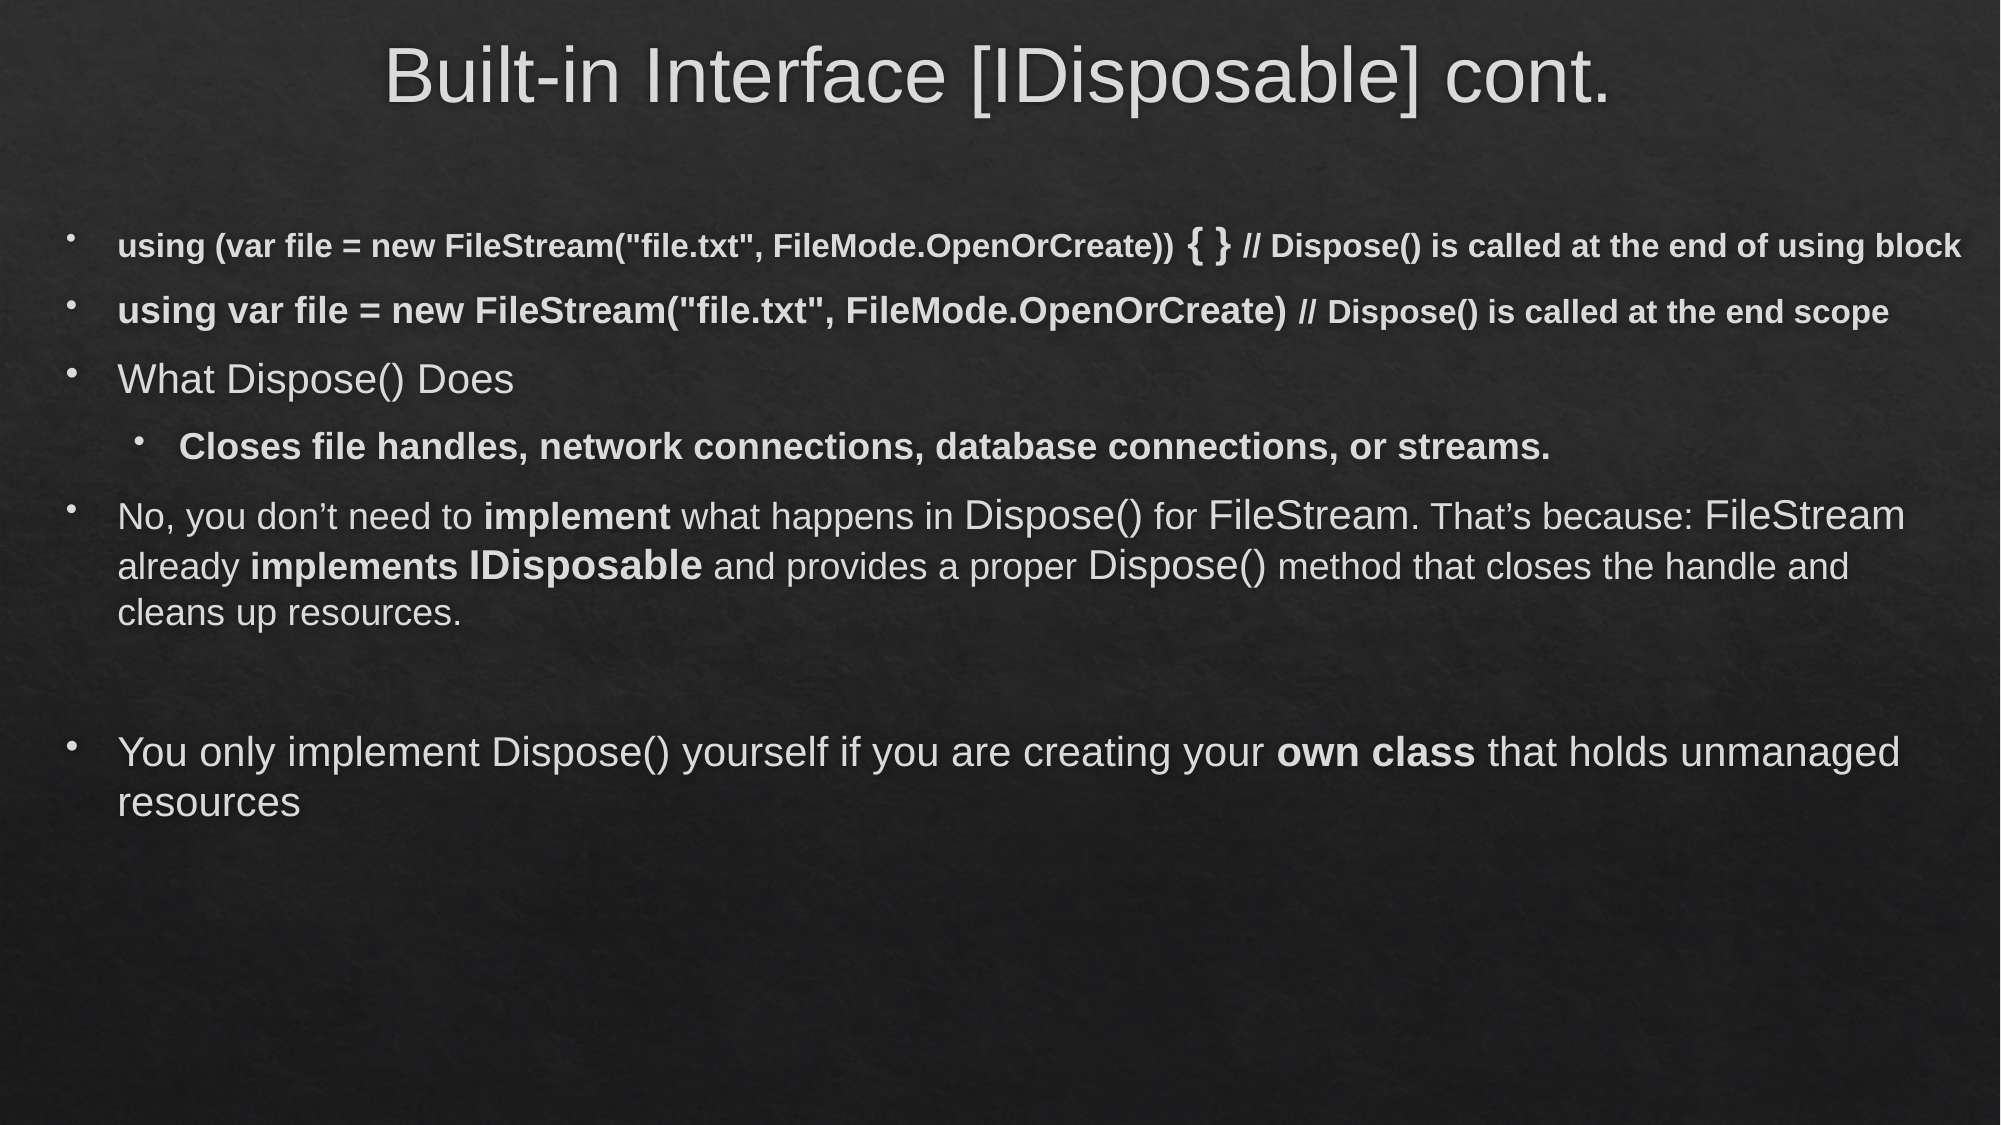

# Built-in Interface [IDisposable] cont.
using (var file = new FileStream("file.txt", FileMode.OpenOrCreate)) { } // Dispose() is called at the end of using block
using var file = new FileStream("file.txt", FileMode.OpenOrCreate) // Dispose() is called at the end scope
What Dispose() Does
Closes file handles, network connections, database connections, or streams.
No, you don’t need to implement what happens in Dispose() for FileStream. That’s because: FileStream already implements IDisposable and provides a proper Dispose() method that closes the handle and cleans up resources.

You only implement Dispose() yourself if you are creating your own class that holds unmanaged resources